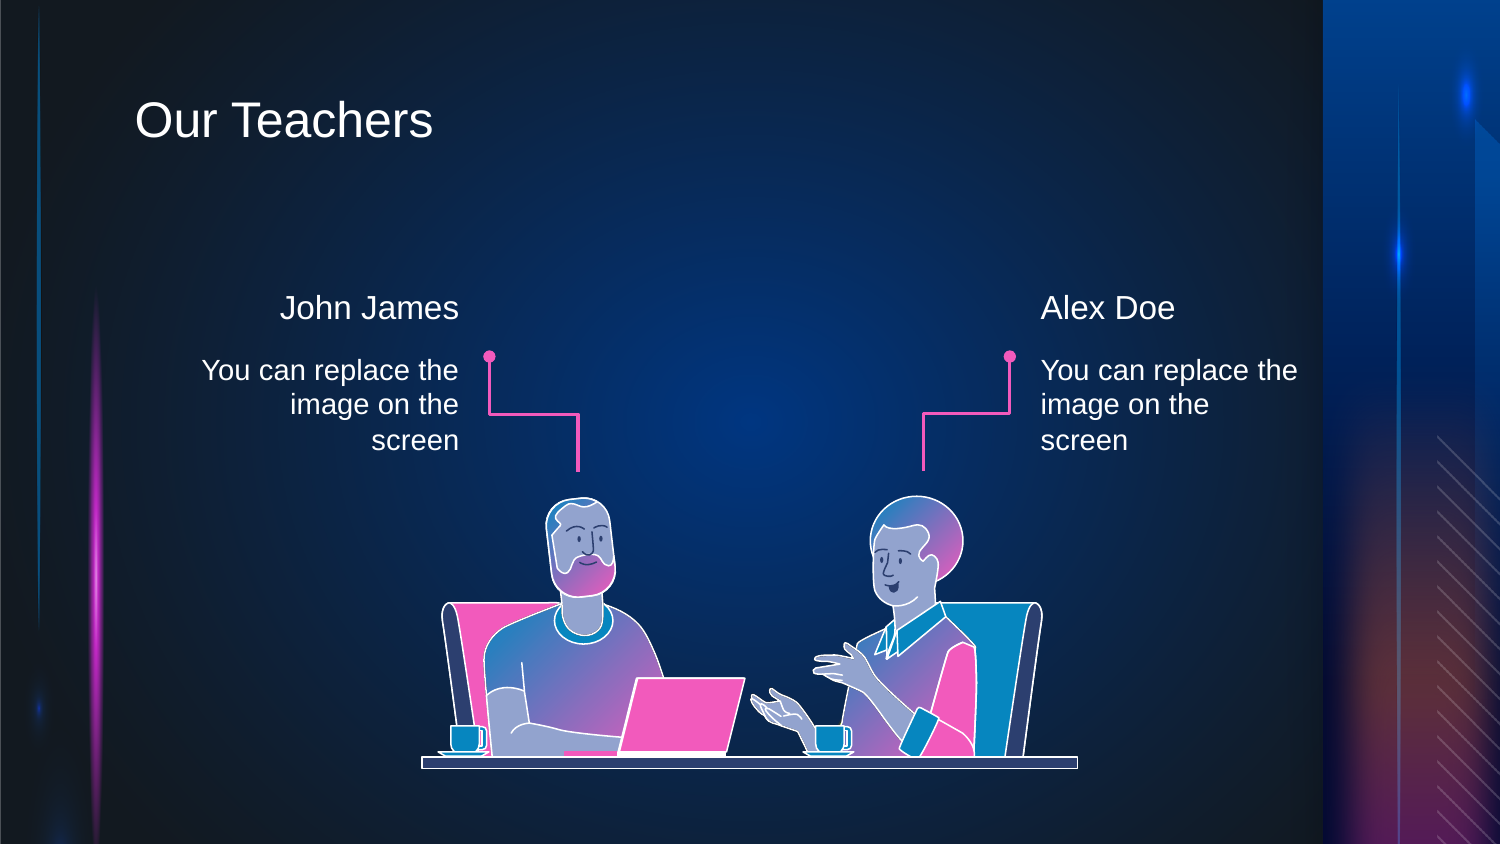

# Our Teachers
John James
Alex Doe
You can replace the image on the screen
You can replace the image on the screen